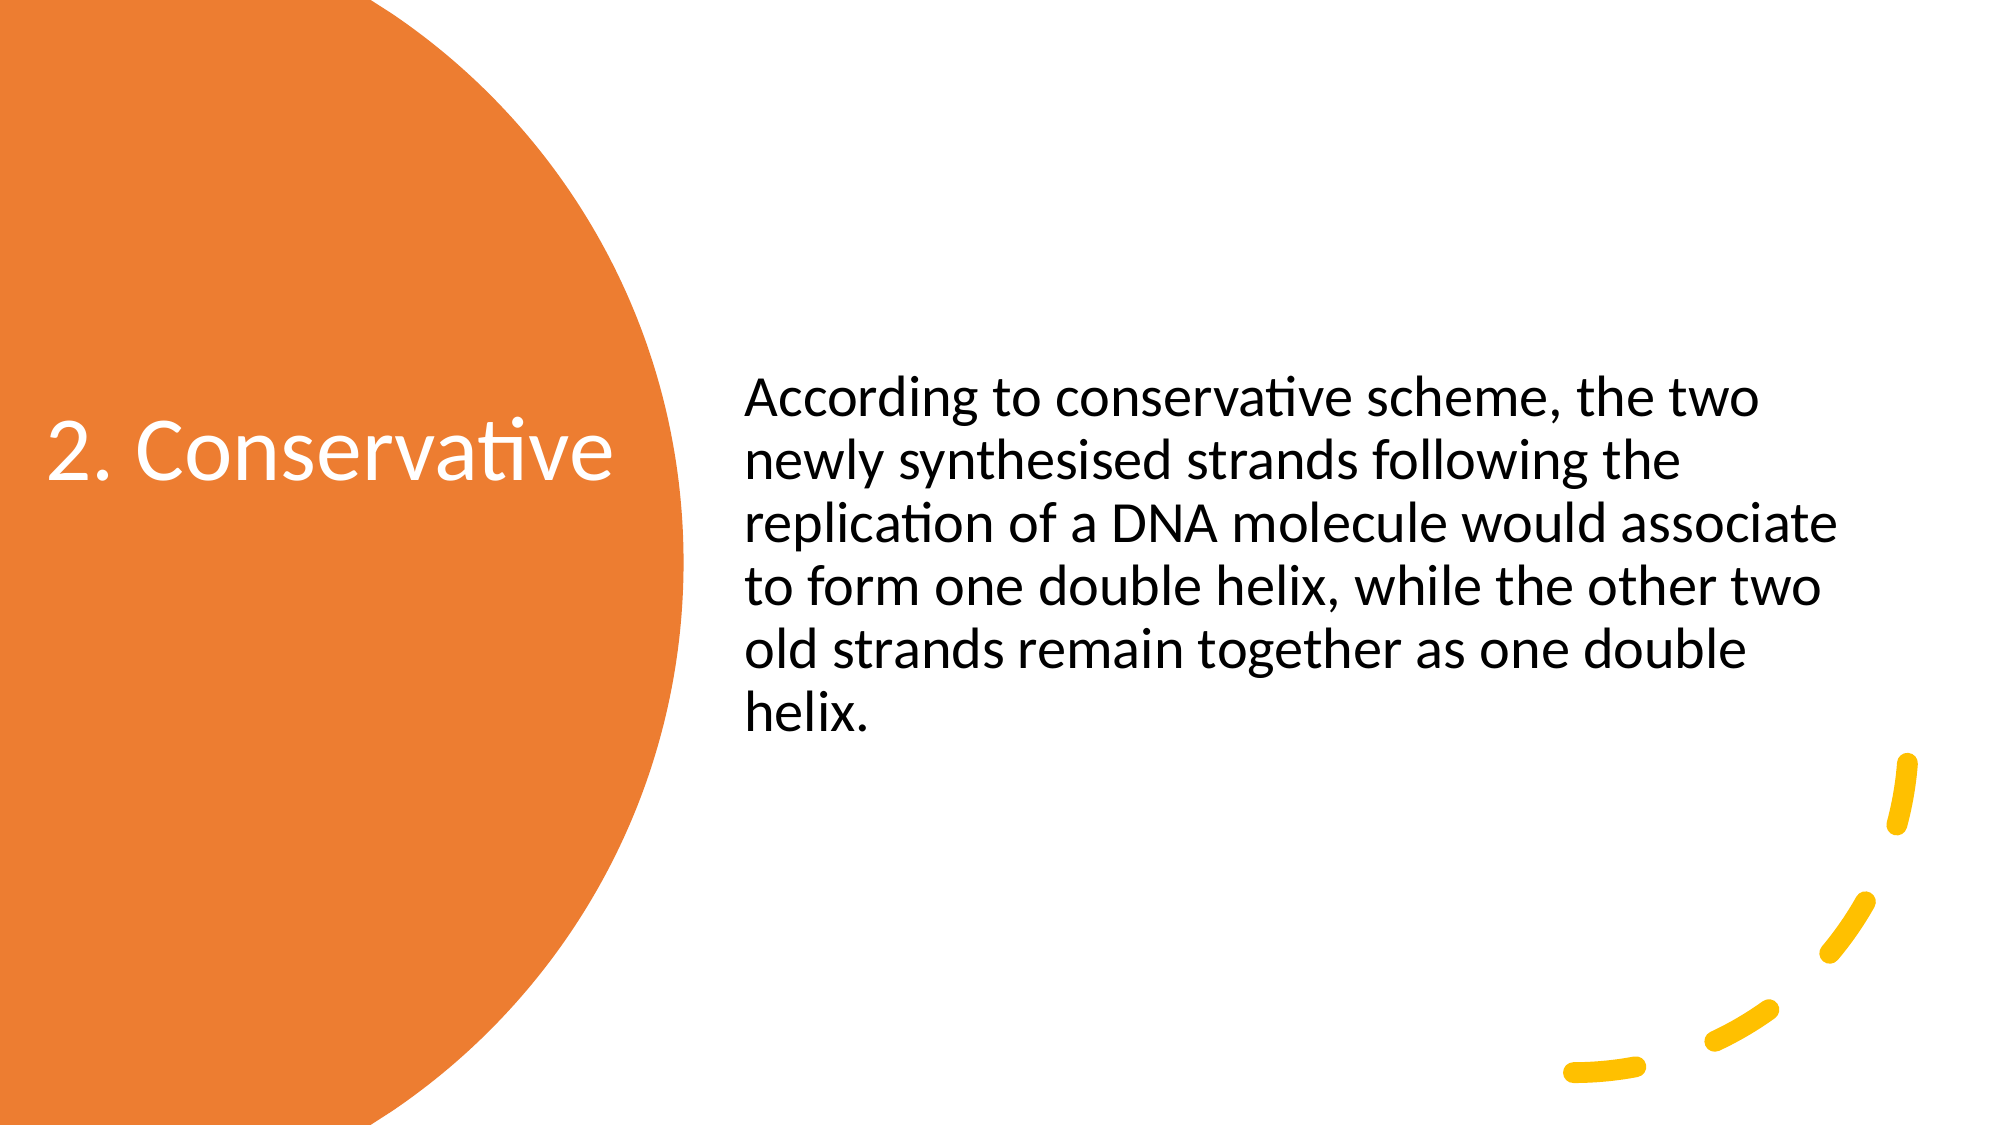

According to conservative scheme, the two newly synthesised strands following the replication of a DNA molecule would associate to form one double helix, while the other two old strands remain together as one double helix.
# 2. Conservative